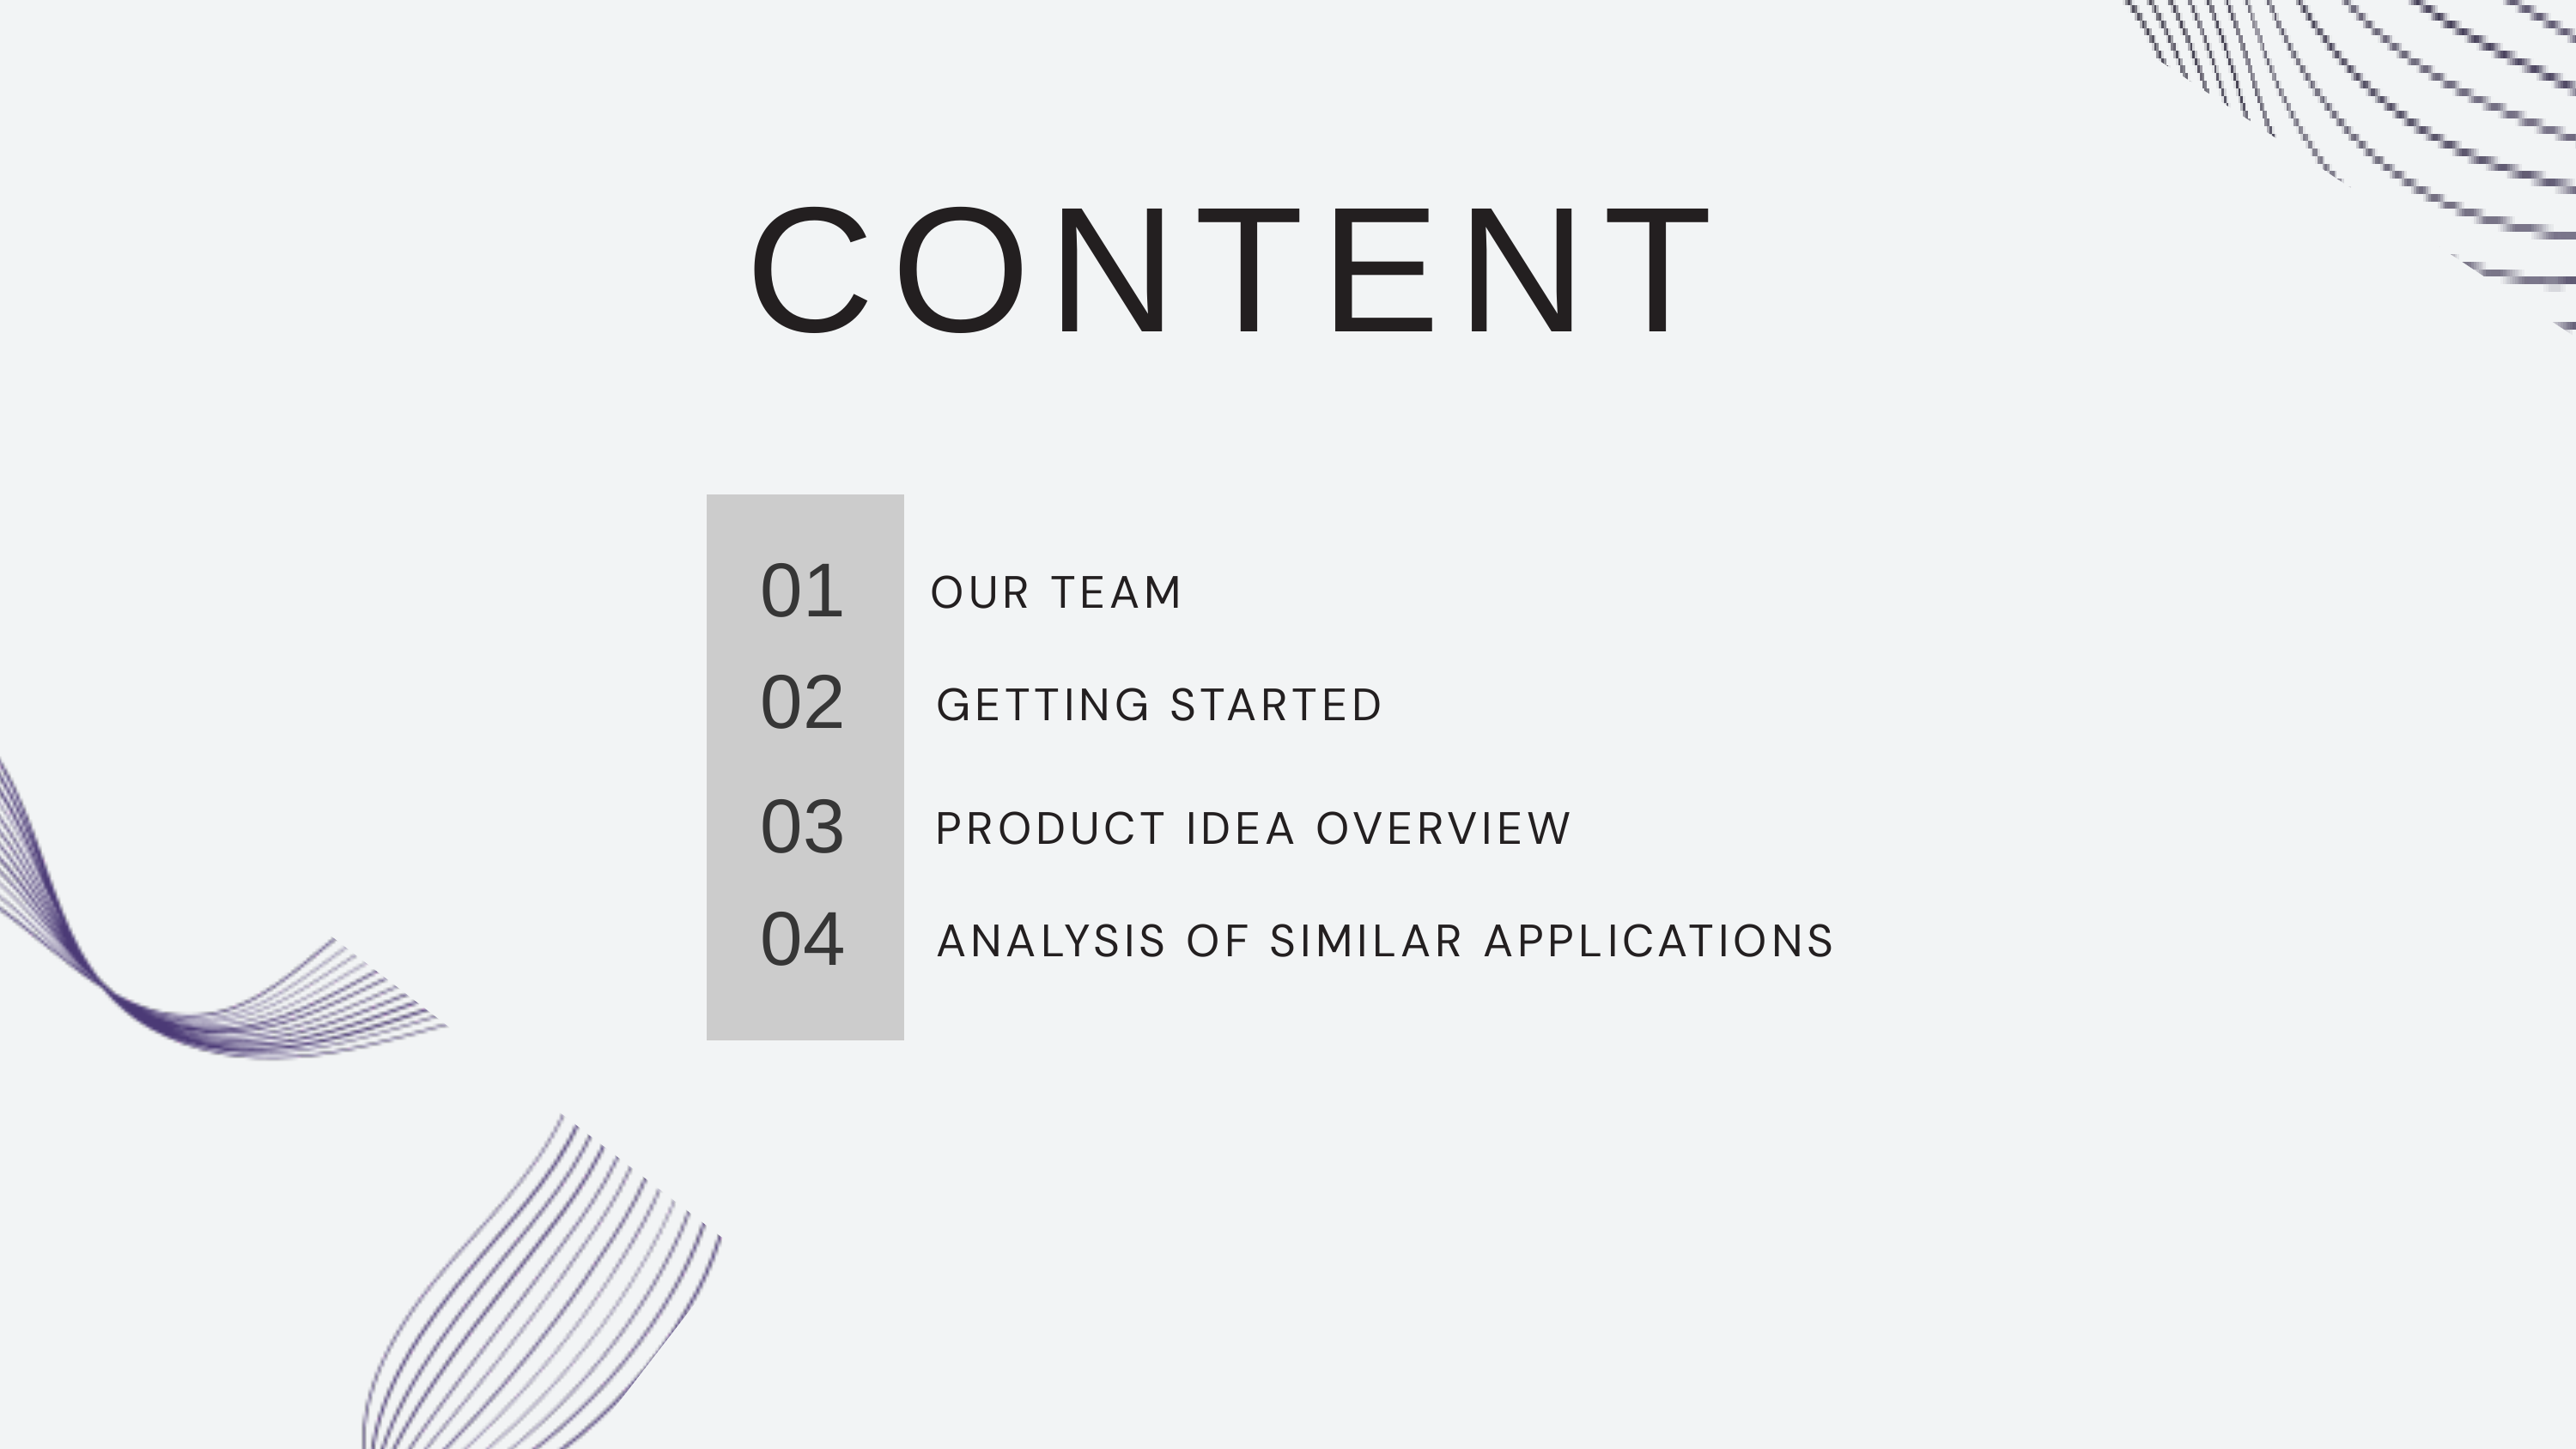

CONTENT

01
OUR TEAM
02
GETTING STARTED
03

PRODUCT IDEA OVERVIEW
04
ANALYSIS OF SIMILAR APPLICATIONS